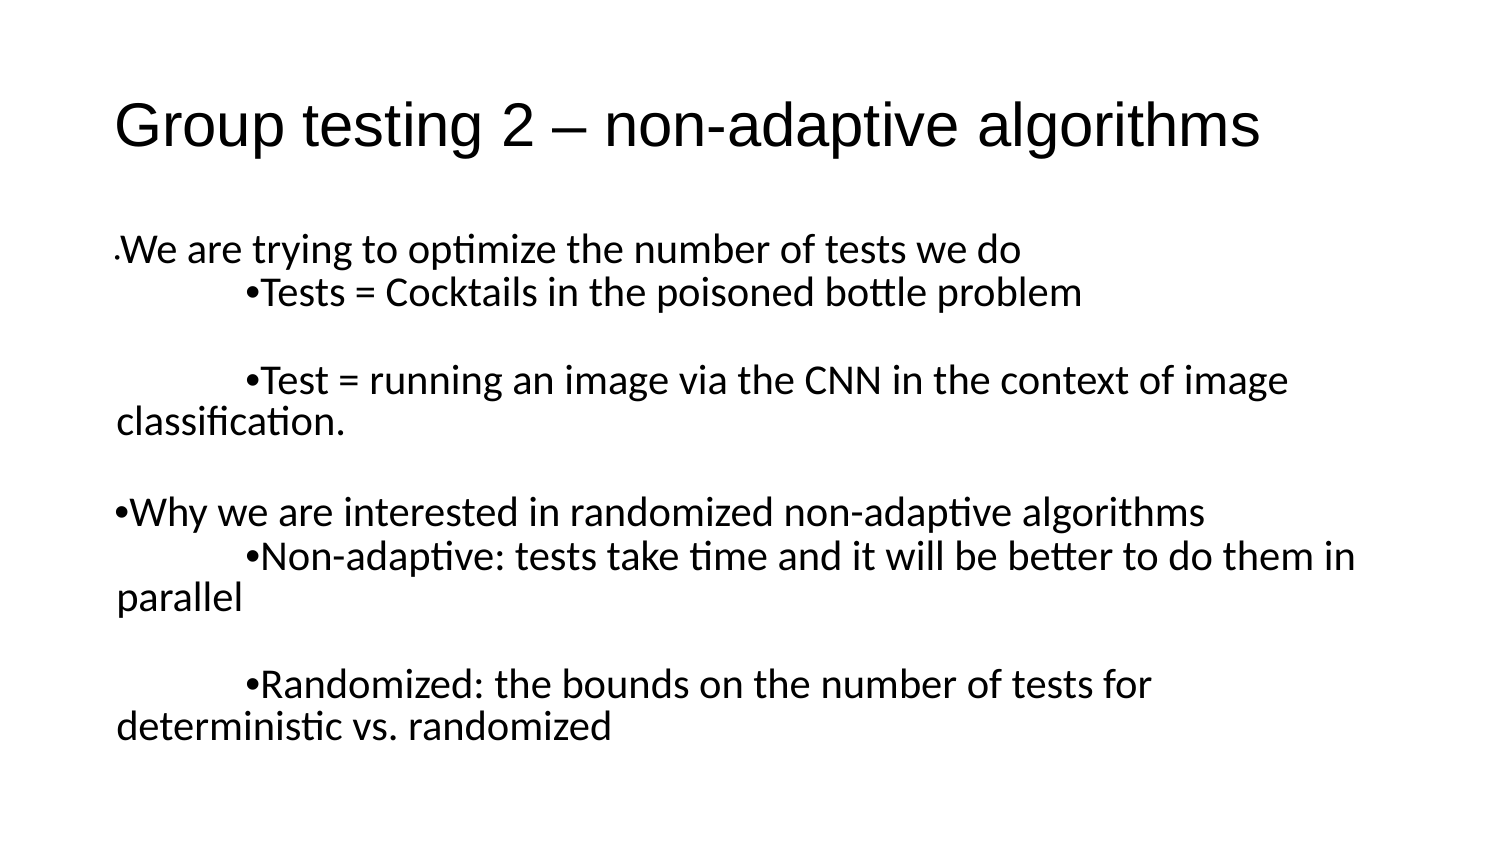

# Group testing 2 – non-adaptive algorithms
•We are trying to optimize the number of tests we do
           •Tests = Cocktails in the poisoned bottle problem

           •Test = running an image via the CNN in the context of image classification.

•Why we are interested in randomized non-adaptive algorithms
           •Non-adaptive: tests take time and it will be better to do them in parallel

           •Randomized: the bounds on the number of tests for deterministic vs. randomized